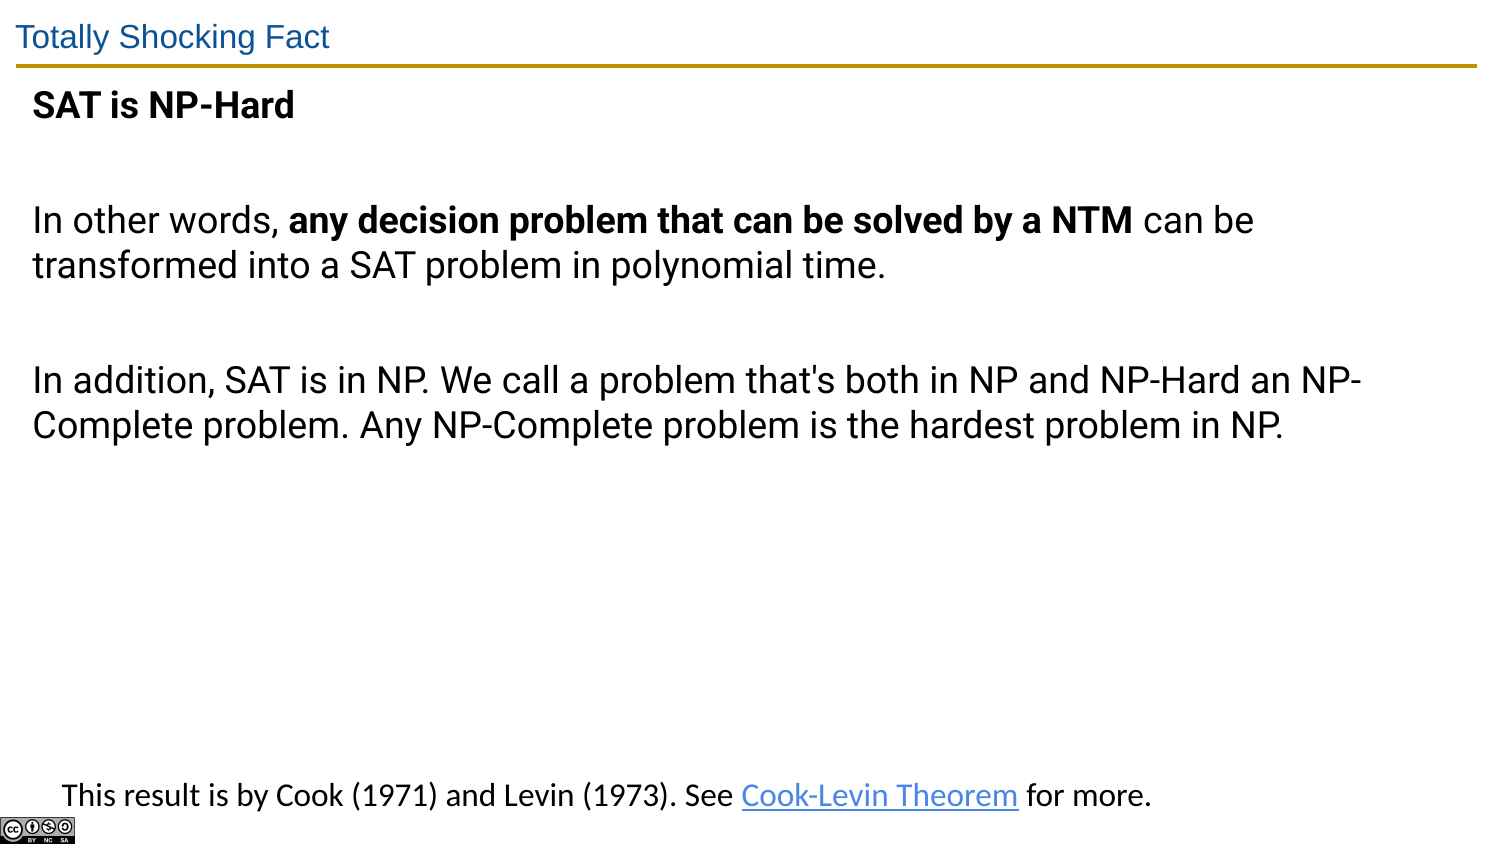

# Totally Shocking Fact
SAT is NP-Hard

In other words, any decision problem that can be solved by a NTM can be transformed into a SAT problem in polynomial time.

In addition, SAT is in NP. We call a problem that's both in NP and NP-Hard an NP-Complete problem. Any NP-Complete problem is the hardest problem in NP.
This result is by Cook (1971) and Levin (1973). See Cook-Levin Theorem for more.